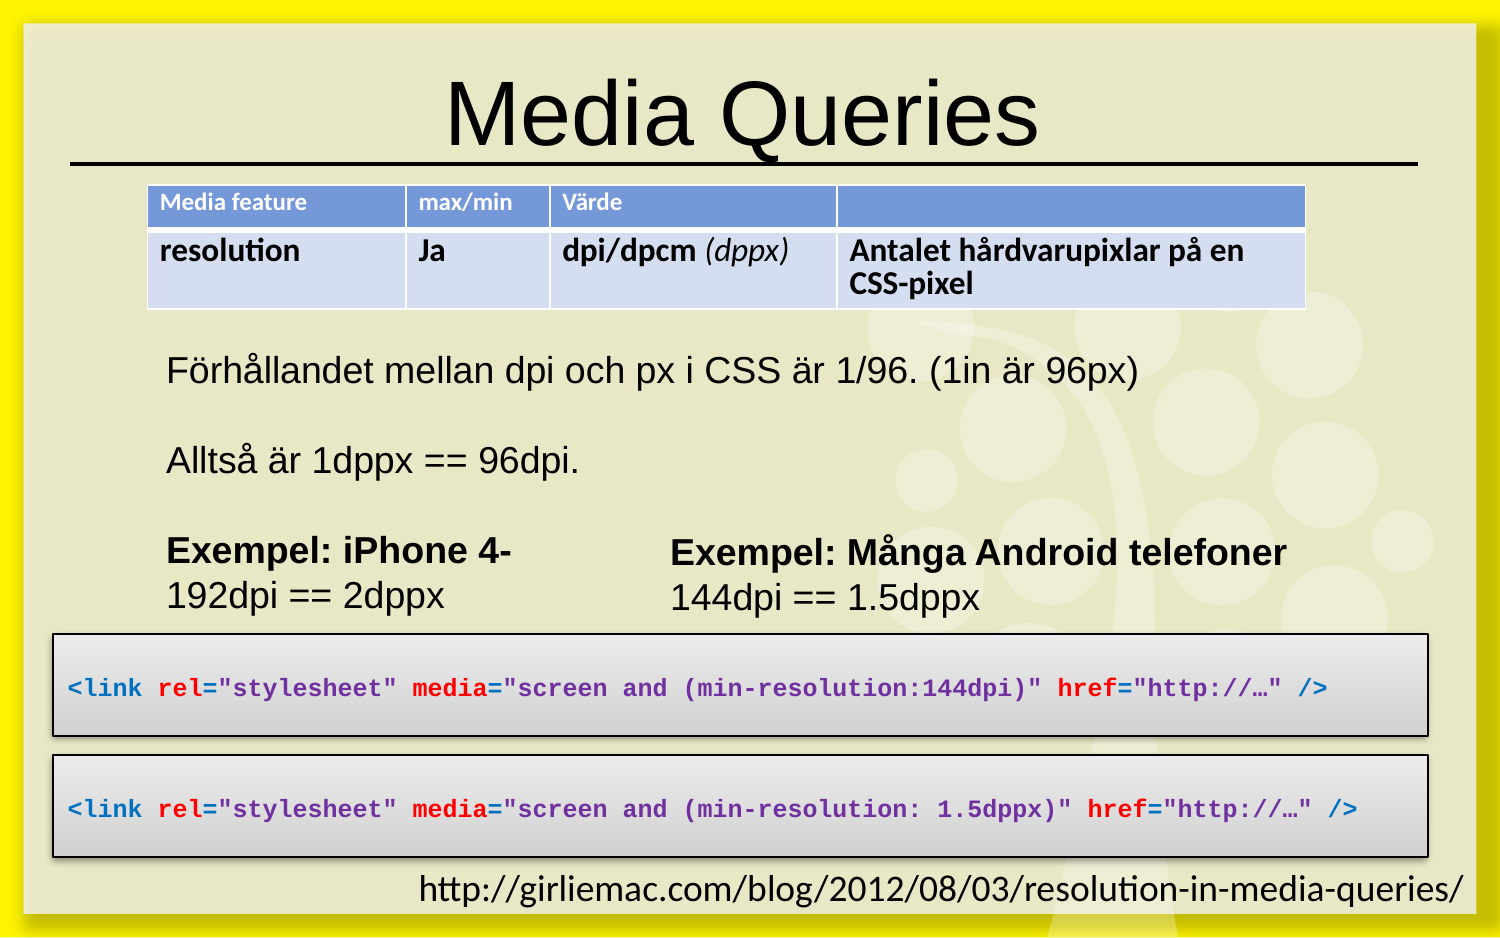

# Media Queries
| Media feature | max/min | Värde |  |
| --- | --- | --- | --- |
| resolution | Ja | dpi/dpcm (dppx) | Antalet hårdvarupixlar på en CSS-pixel |
Förhållandet mellan dpi och px i CSS är 1/96. (1in är 96px)

Alltså är 1dppx == 96dpi.

Exempel: iPhone 4-
192dpi == 2dppx
Exempel: Många Android telefoner
144dpi == 1.5dppx
<link rel="stylesheet" media="screen and (min-resolution:144dpi)" href="http://…" />

<link rel="stylesheet" media="screen and (min-resolution: 1.5dppx)" href="http://…" />

http://girliemac.com/blog/2012/08/03/resolution-in-media-queries/